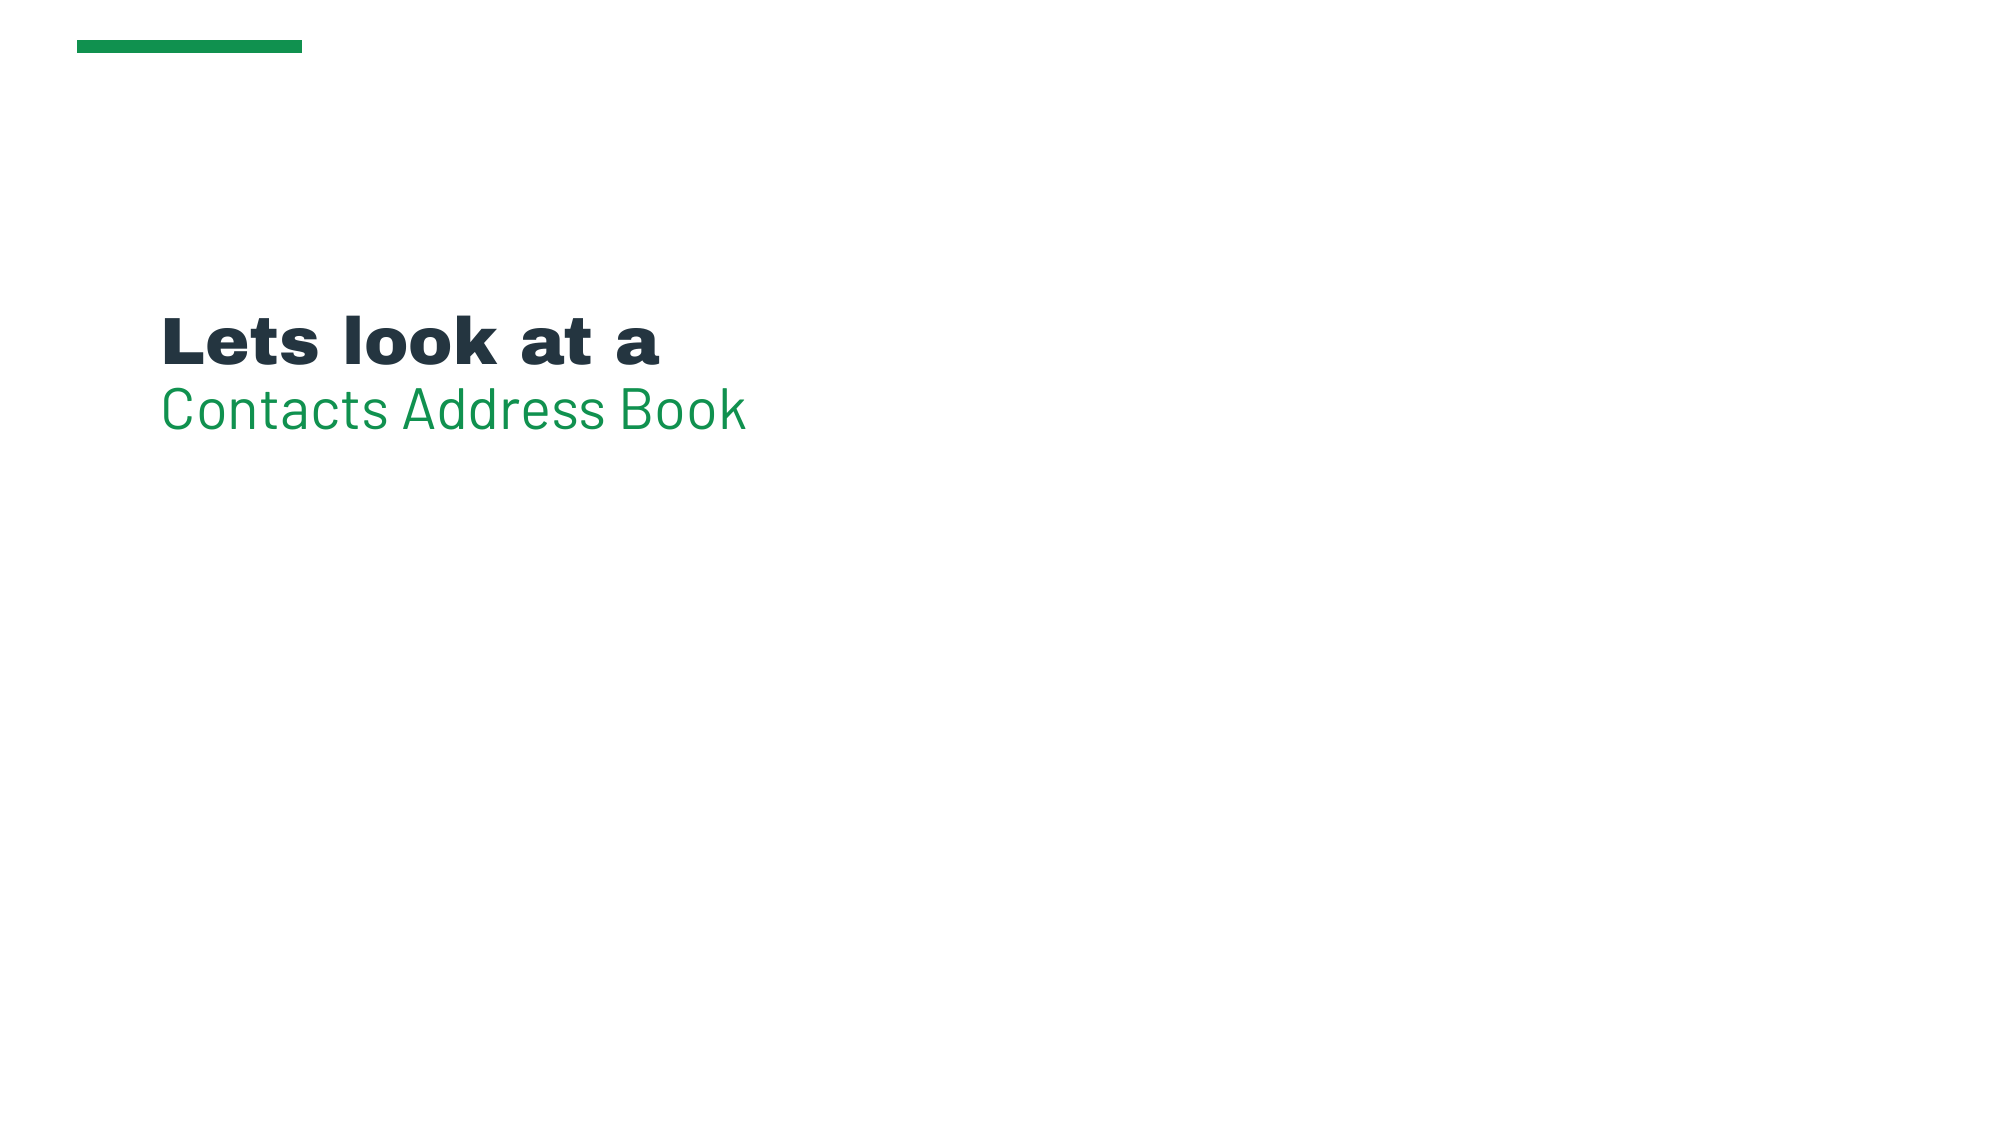

Lets look at a
Contacts Address Book